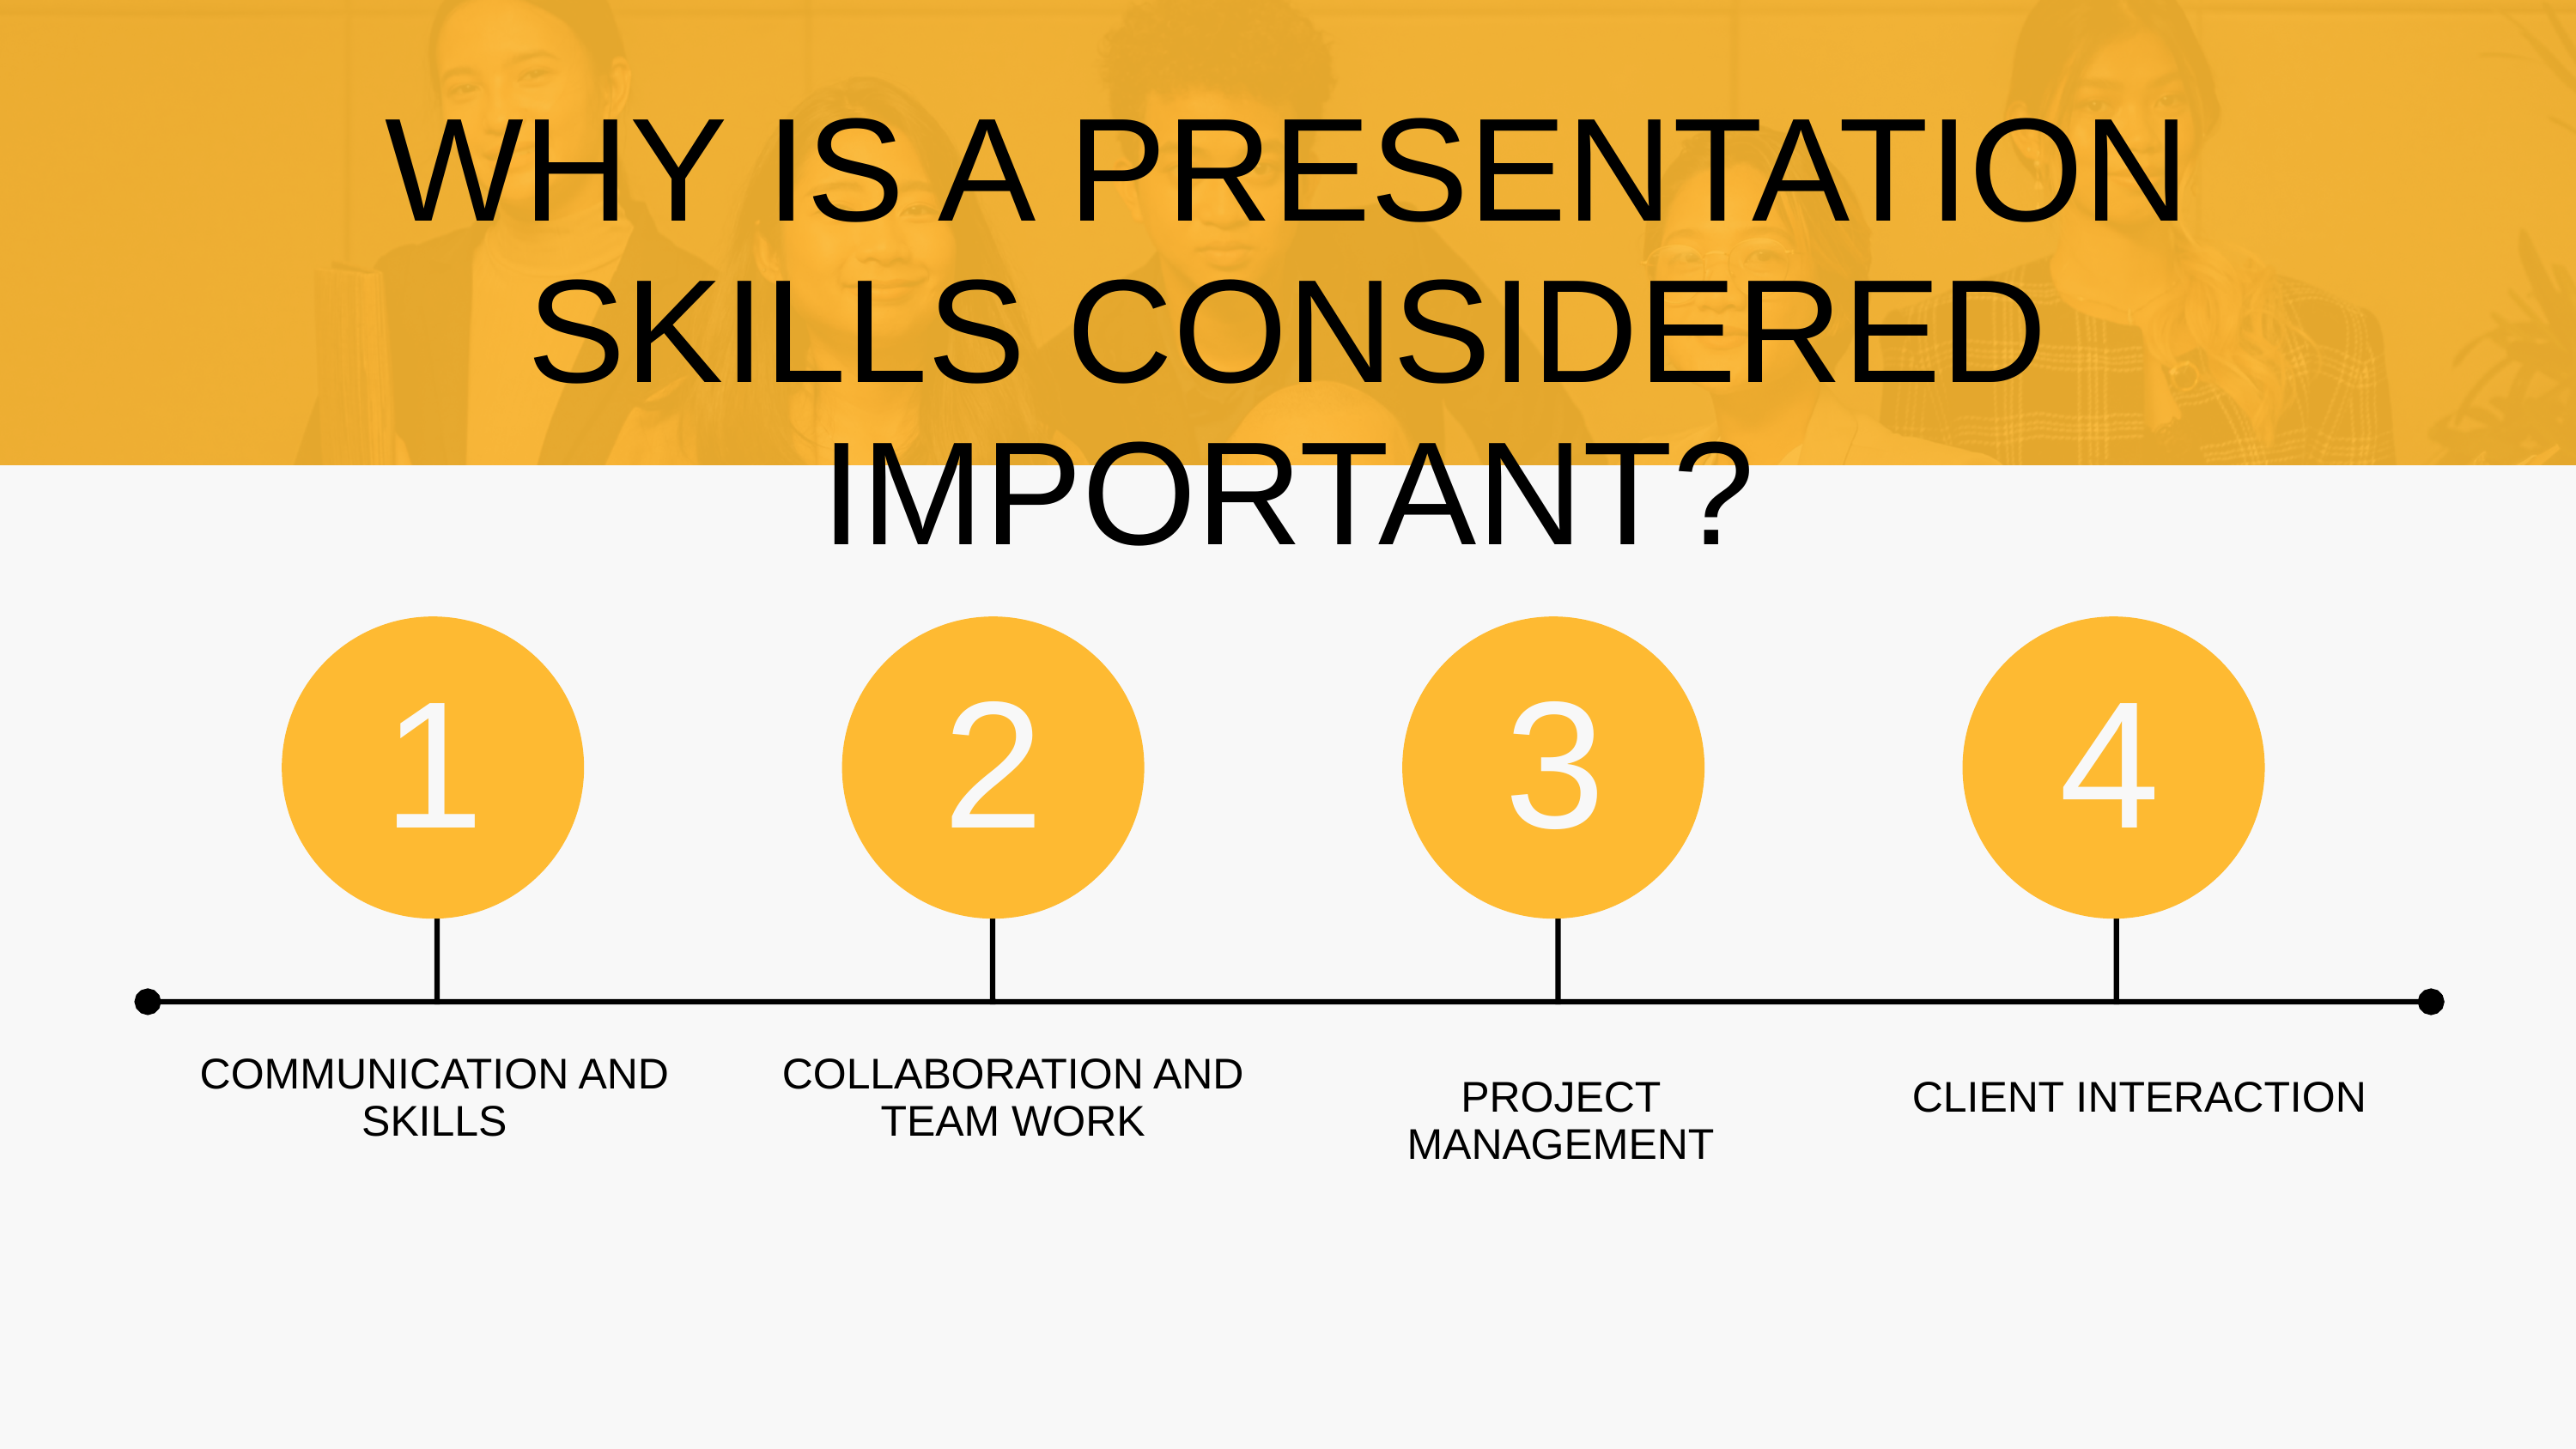

WHY IS A PRESENTATION SKILLS CONSIDERED IMPORTANT?

1
2
3
4

COMMUNICATION AND SKILLS
COLLABORATION AND TEAM WORK
PROJECT MANAGEMENT
CLIENT INTERACTION